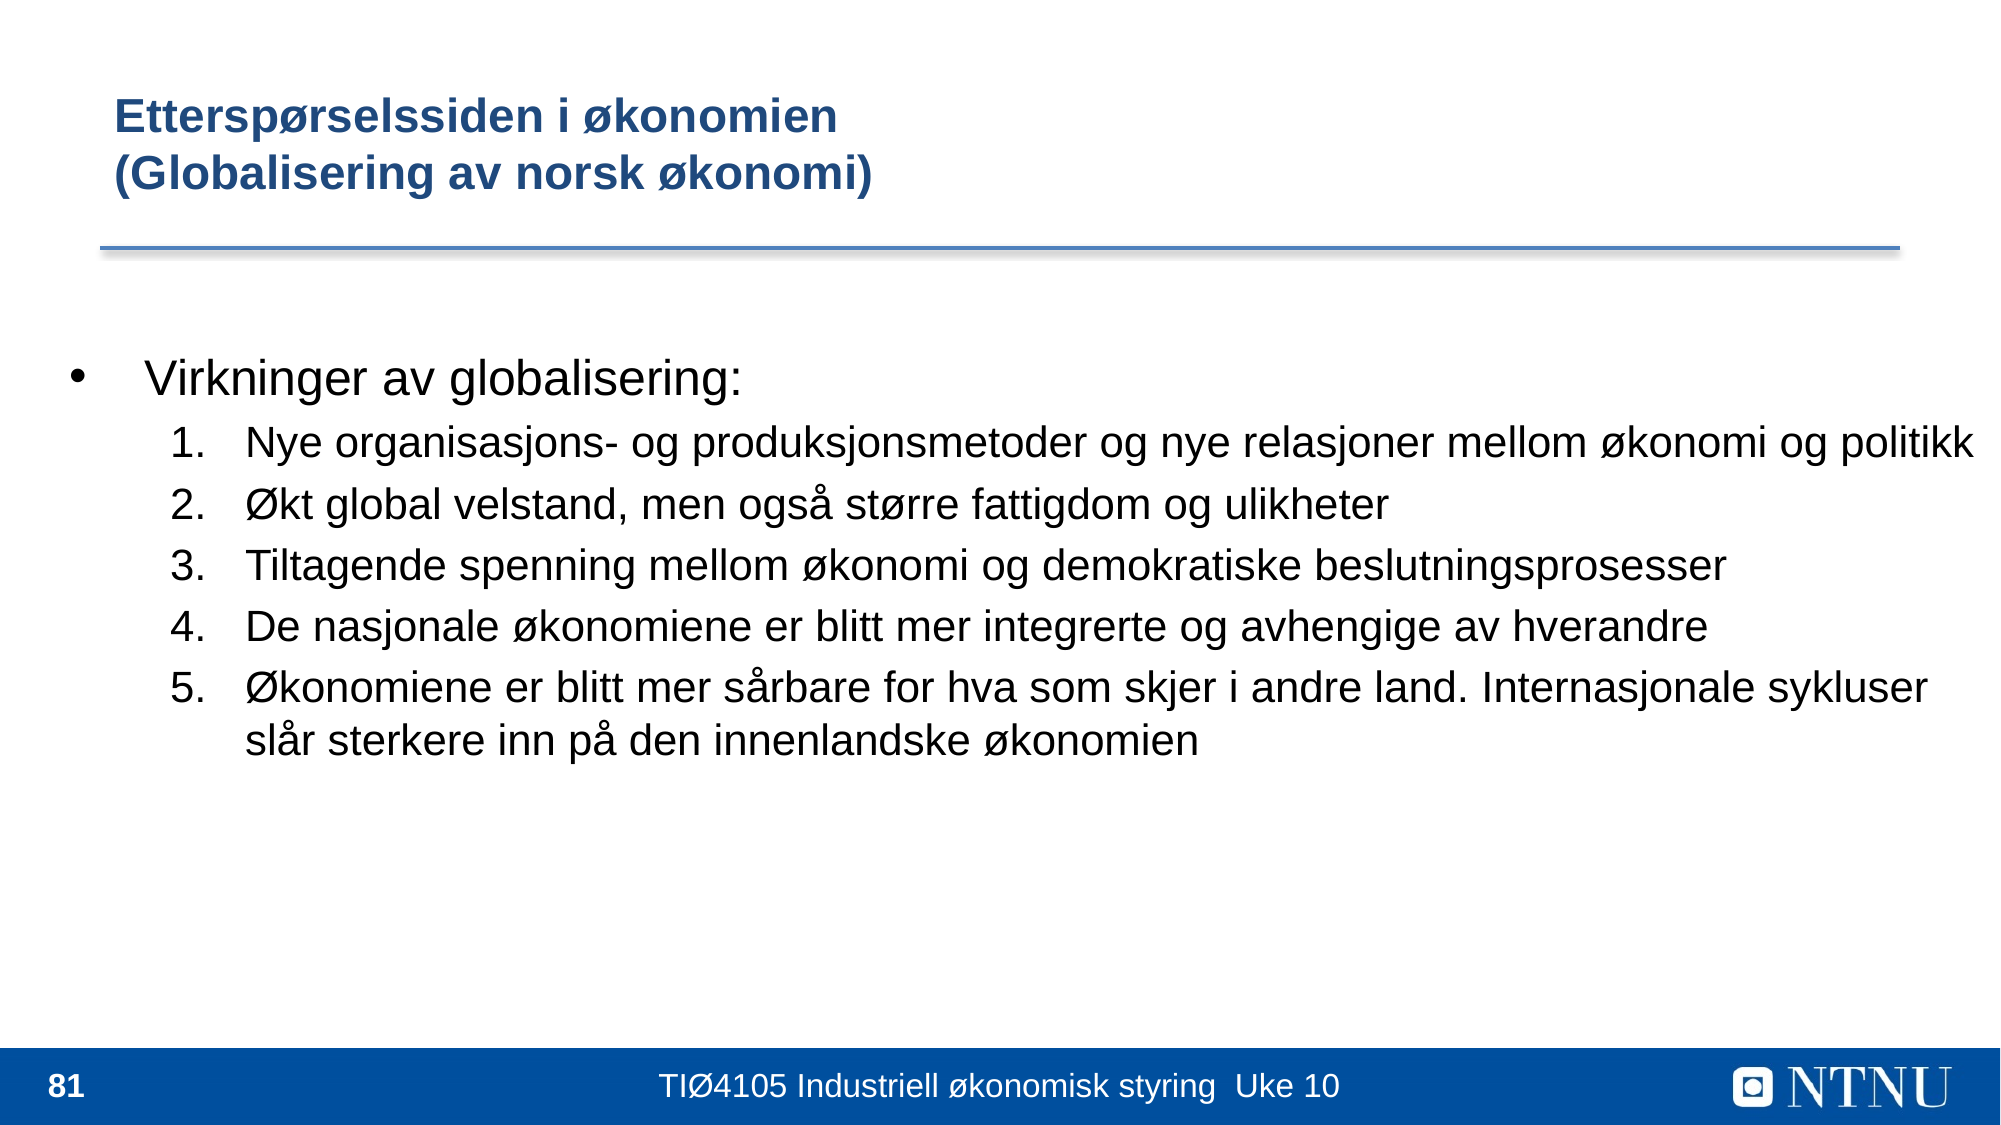

# Etterspørselssiden i økonomien (Globalisering av norsk økonomi)

Virkninger av globalisering:
Nye organisasjons- og produksjonsmetoder og nye relasjoner mellom økonomi og politikk
Økt global velstand, men også større fattigdom og ulikheter
Tiltagende spenning mellom økonomi og demokratiske beslutningsprosesser
De nasjonale økonomiene er blitt mer integrerte og avhengige av hverandre
Økonomiene er blitt mer sårbare for hva som skjer i andre land. Internasjonale sykluser slår sterkere inn på den innenlandske økonomien

81
TIØ4105 Industriell økonomisk styring  Uke 10